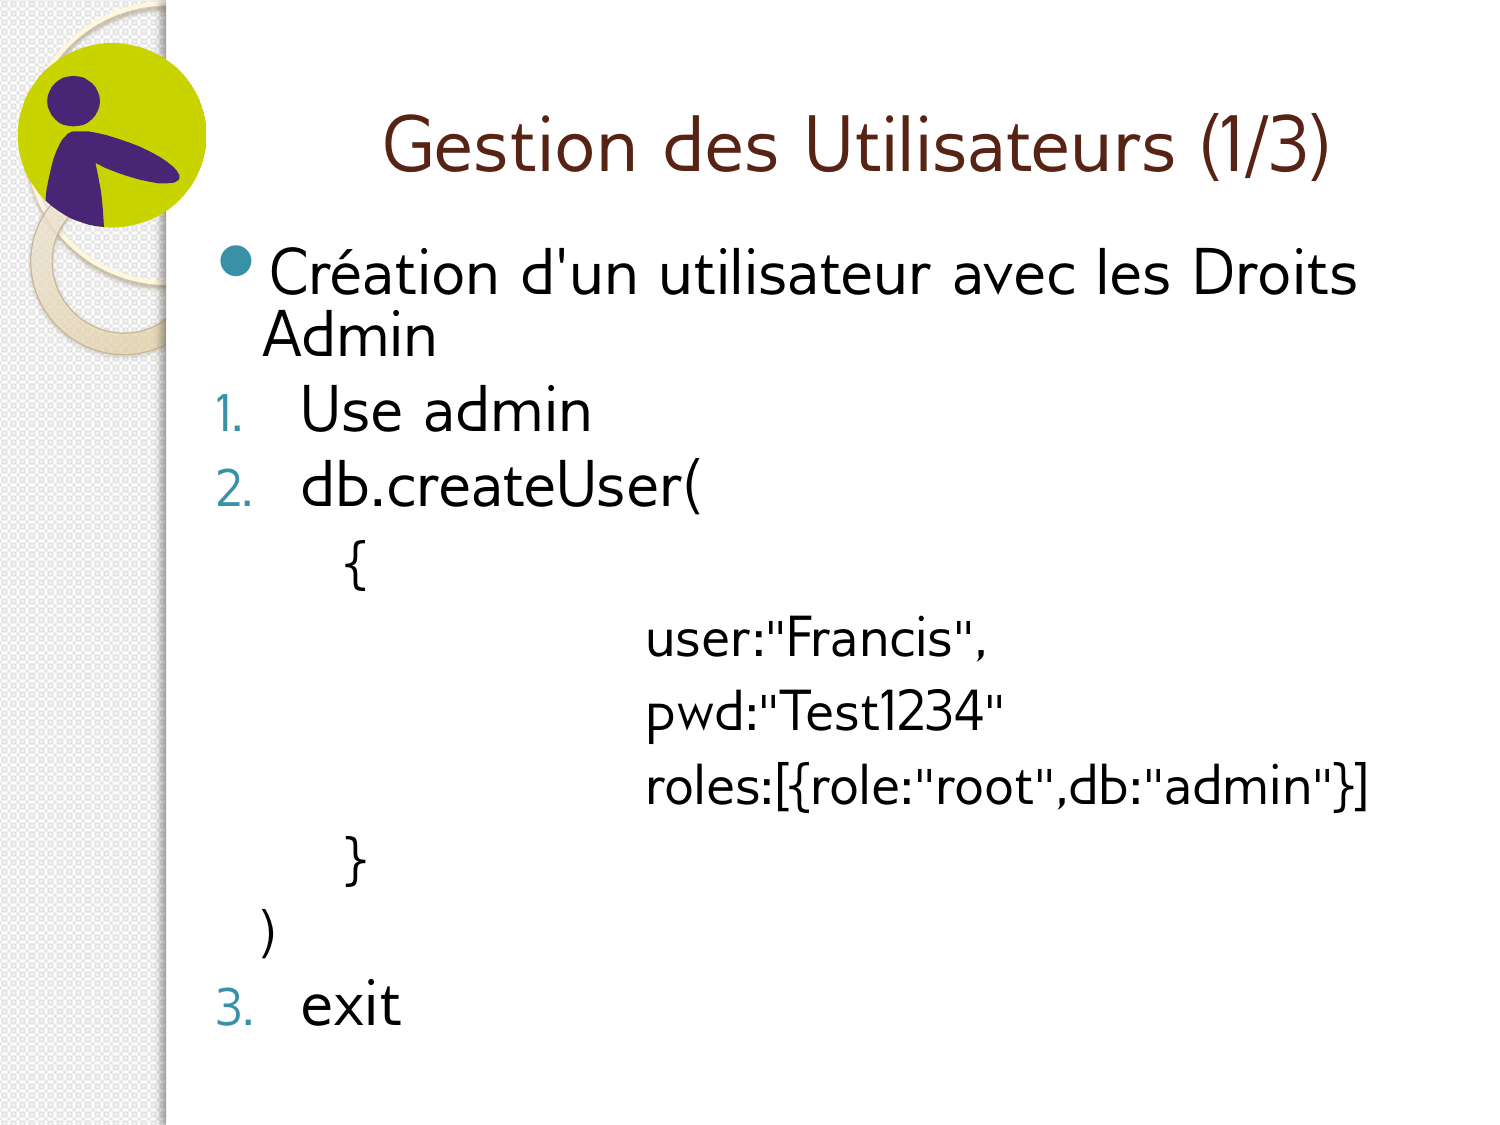

# Gestion des Utilisateurs (1/3)
Création d'un utilisateur avec les Droits Admin
Use admin
db.createUser(
	{
			user:"Francis",
			pwd:"Test1234"
			roles:[{role:"root",db:"admin"}]
	}
)
exit